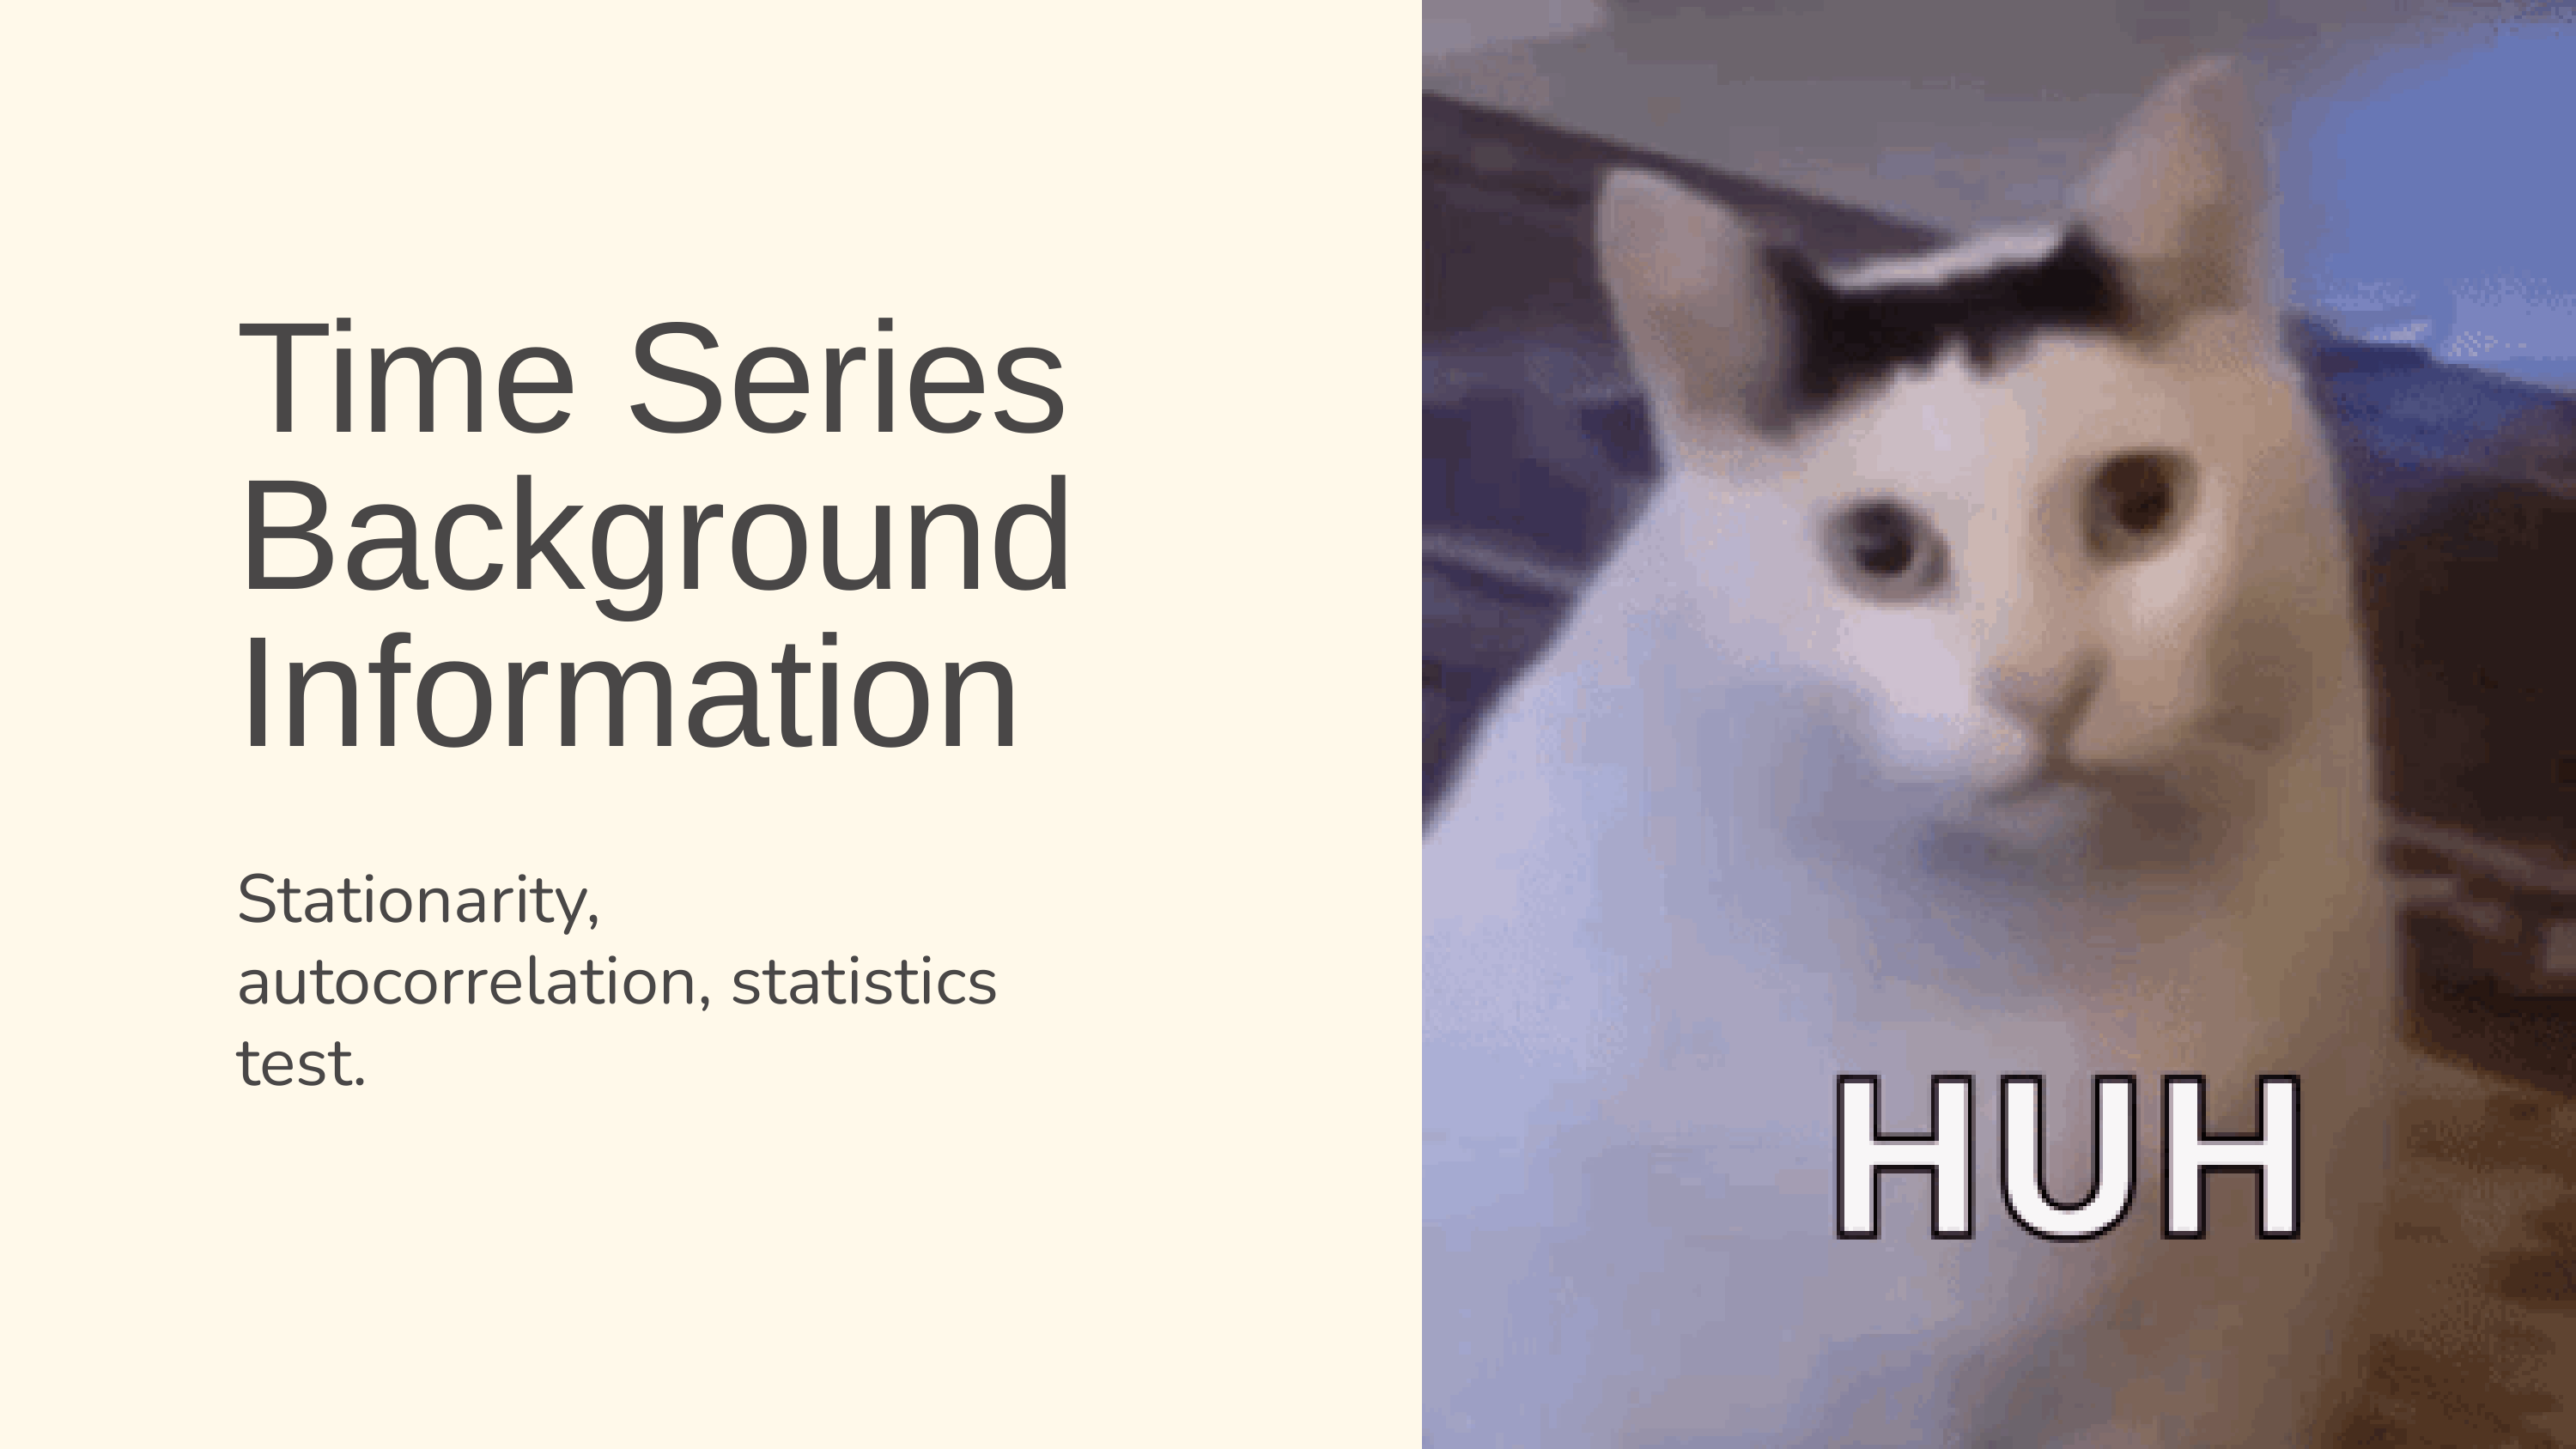

Time Series Background Information
Stationarity, autocorrelation, statistics test.